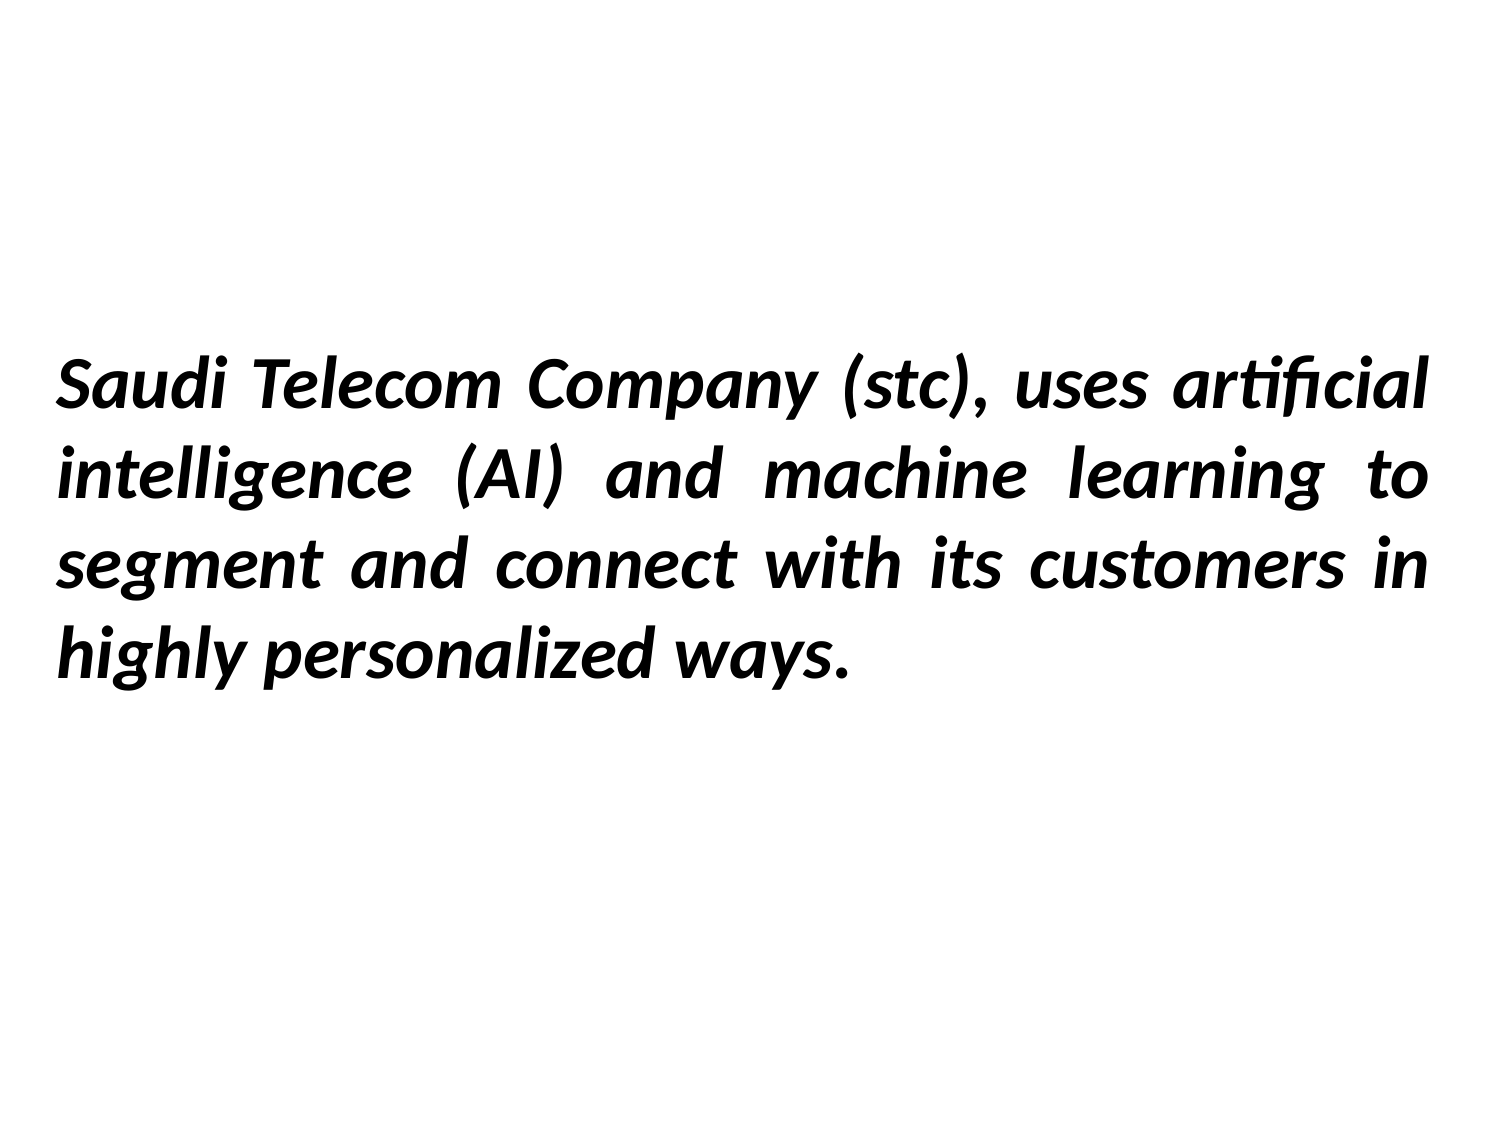

Saudi Telecom Company (stc), uses artificial intelligence (AI) and machine learning to segment and connect with its customers in highly personalized ways.